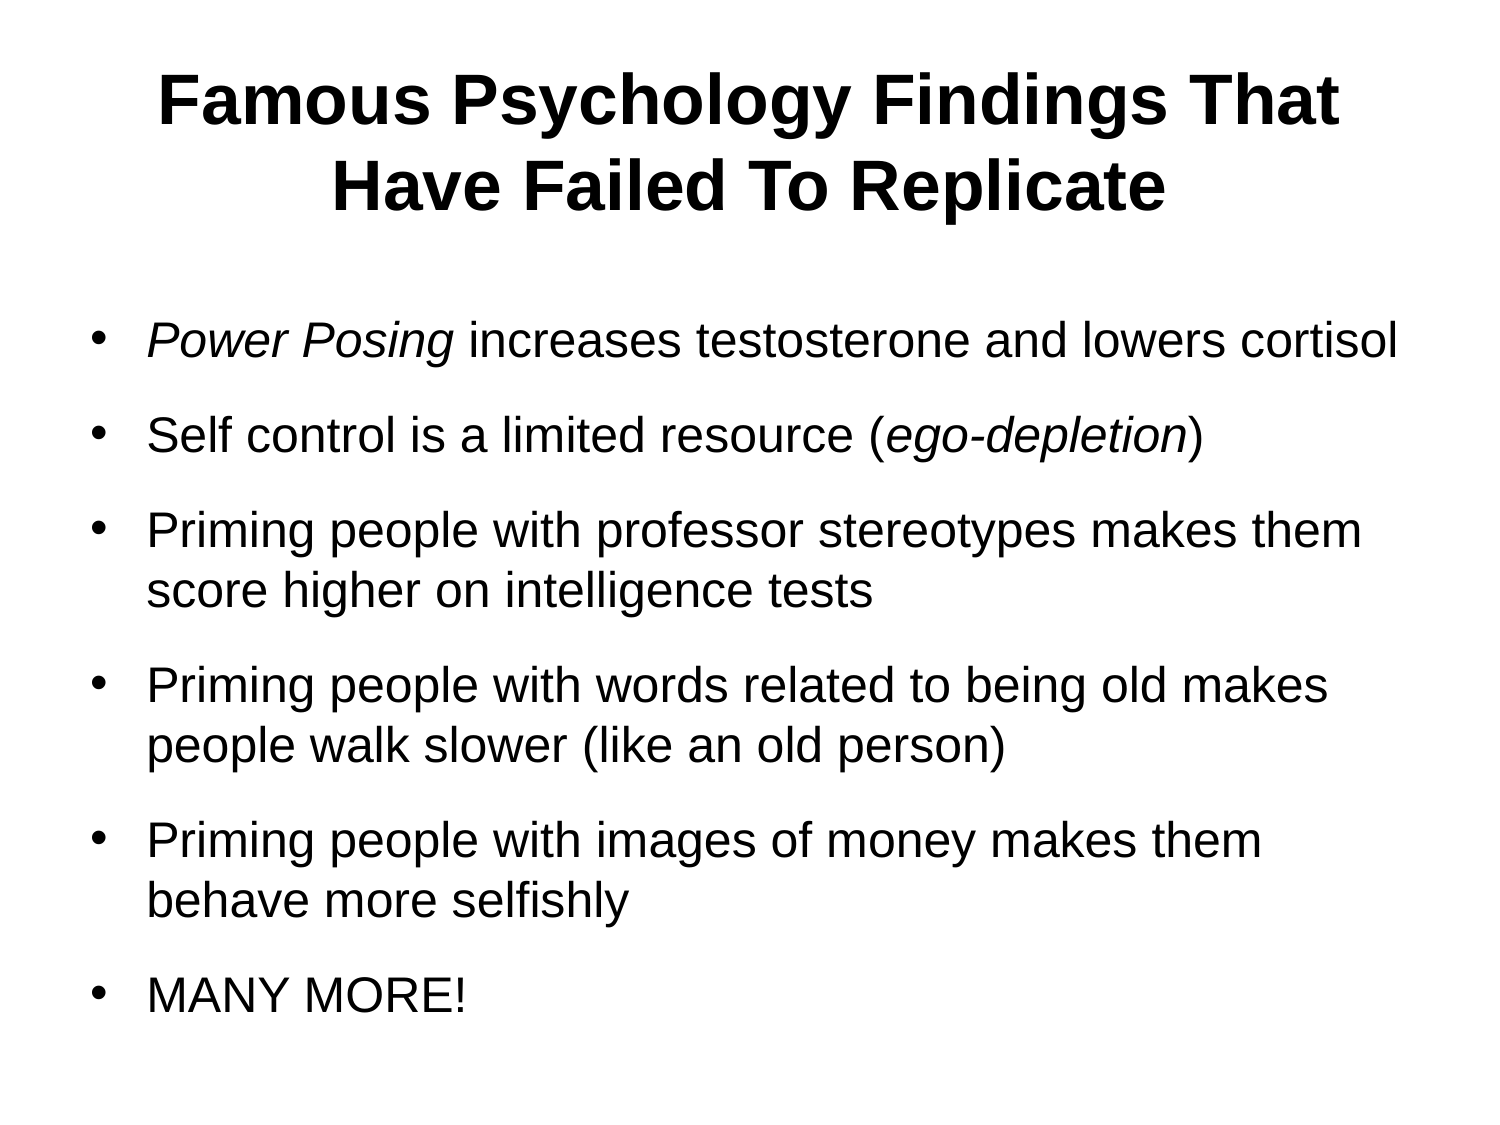

# Famous Psychology Findings That Have Failed To Replicate
Power Posing increases testosterone and lowers cortisol
Self control is a limited resource (ego-depletion)
Priming people with professor stereotypes makes them score higher on intelligence tests
Priming people with words related to being old makes people walk slower (like an old person)
Priming people with images of money makes them behave more selfishly
MANY MORE!